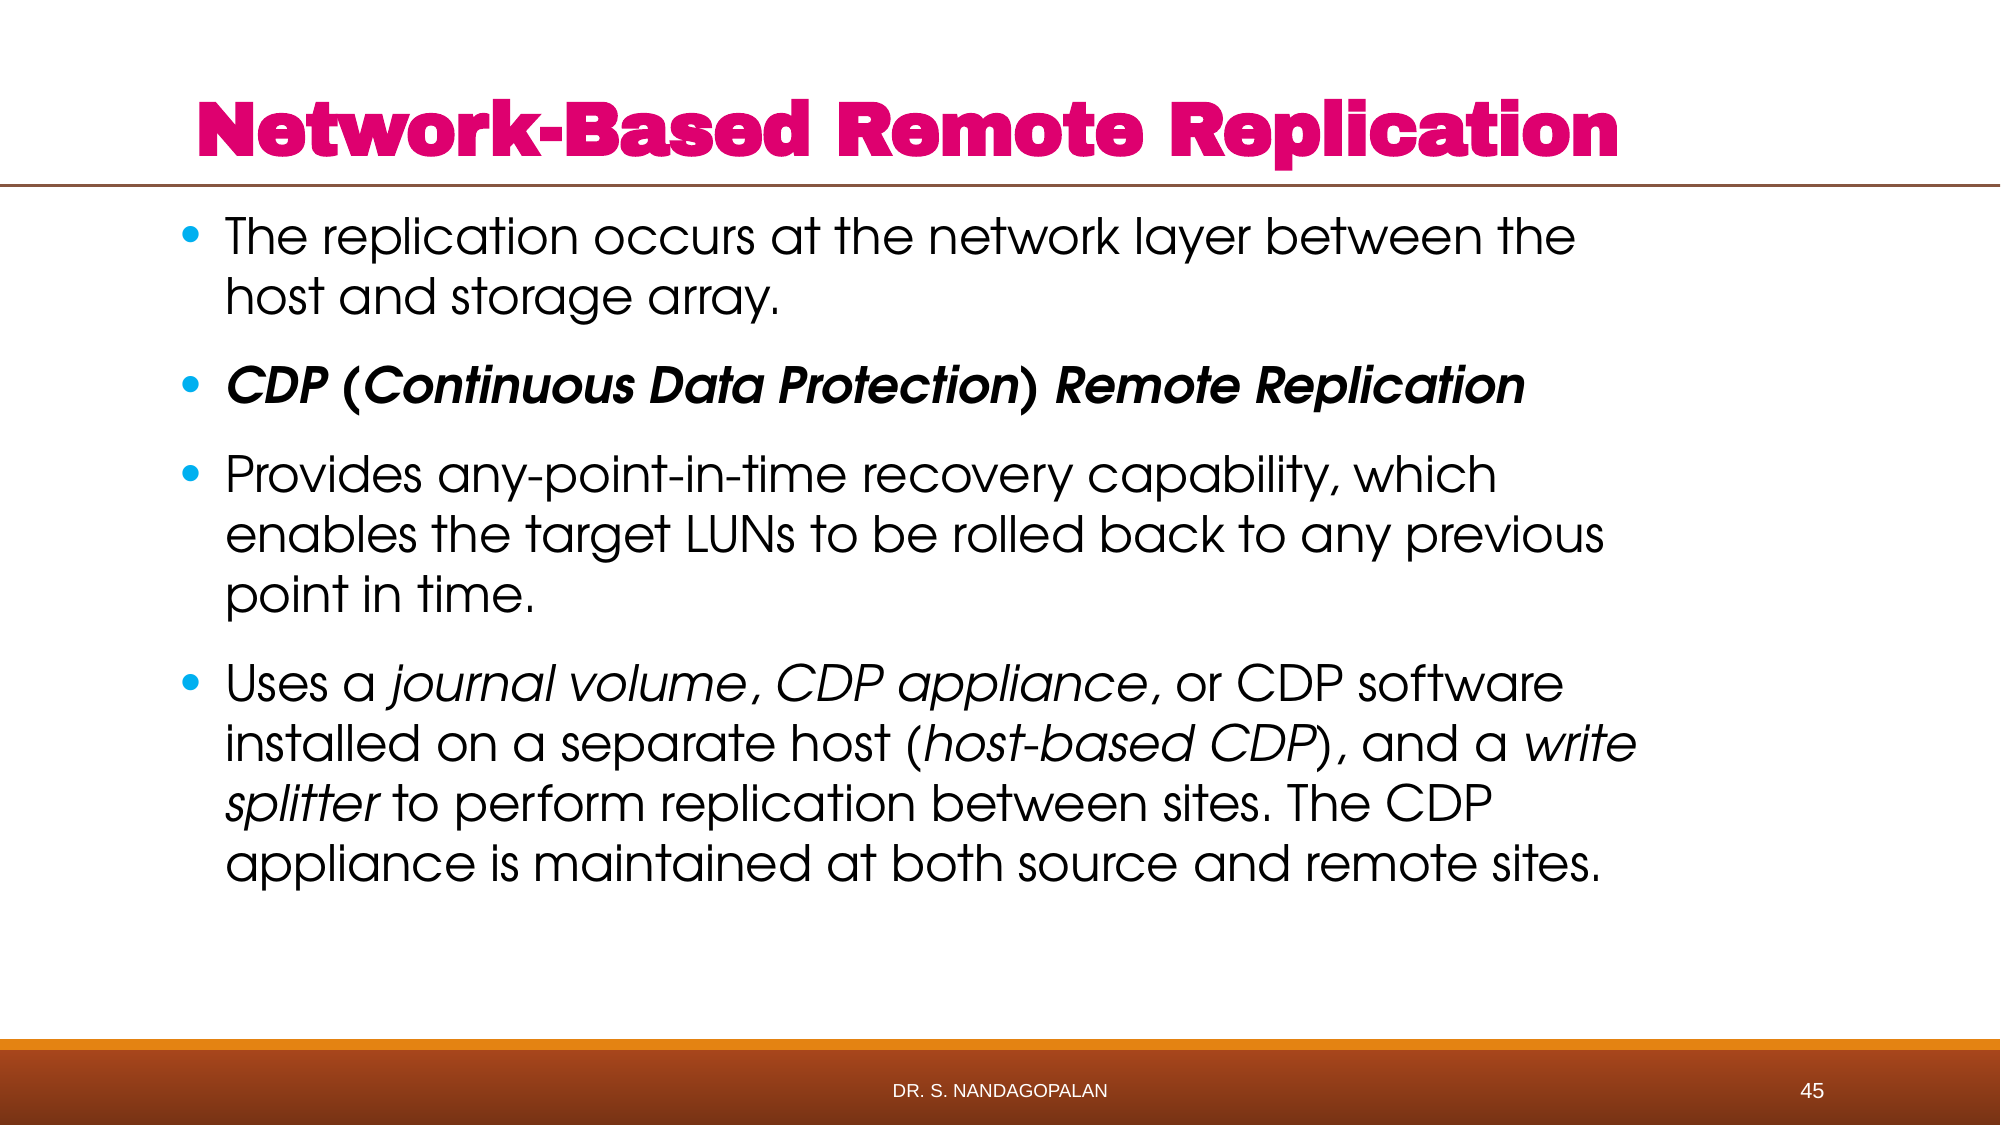

# Network-Based Remote Replication
The replication occurs at the network layer between the host and storage array.
CDP (Continuous Data Protection) Remote Replication
Provides any-point-in-time recovery capability, which enables the target LUNs to be rolled back to any previous point in time.
Uses a journal volume, CDP appliance, or CDP software installed on a separate host (host-based CDP), and a write splitter to perform replication between sites. The CDP appliance is maintained at both source and remote sites.
Dr. S. Nandagopalan
45